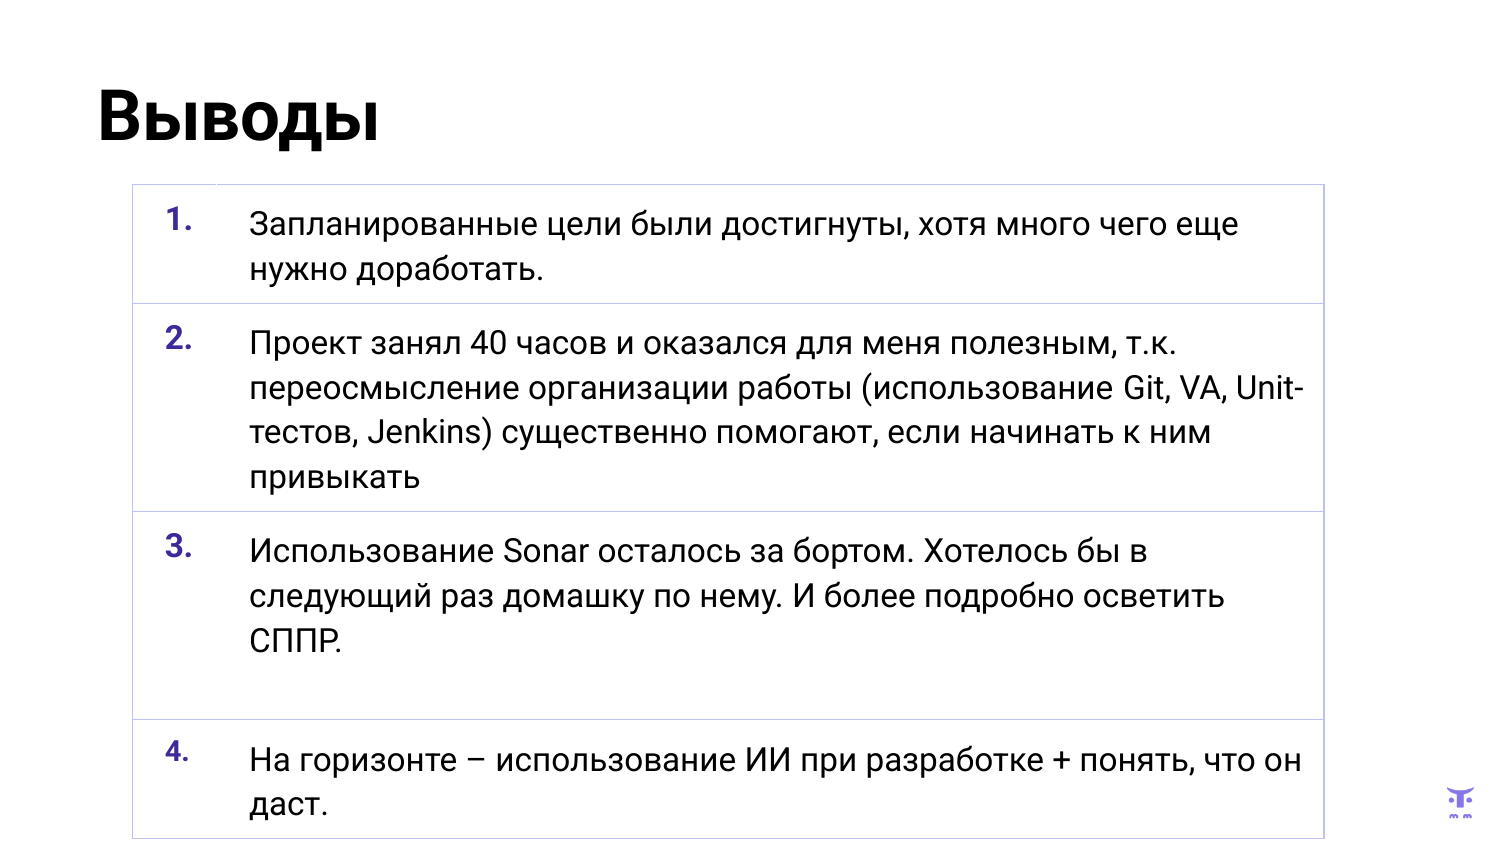

# Выводы

| 1. | Запланированные цели были достигнуты, хотя много чего еще нужно доработать. |
| --- | --- |
| 2. | Проект занял 40 часов и оказался для меня полезным, т.к. переосмысление организации работы (использование Git, VA, Unit-тестов, Jenkins) существенно помогают, если начинать к ним привыкать |
| 3. | Использование Sonar осталось за бортом. Хотелось бы в следующий раз домашку по нему. И более подробно осветить СППР. |
| 4. | На горизонте – использование ИИ при разработке + понять, что он даст. |